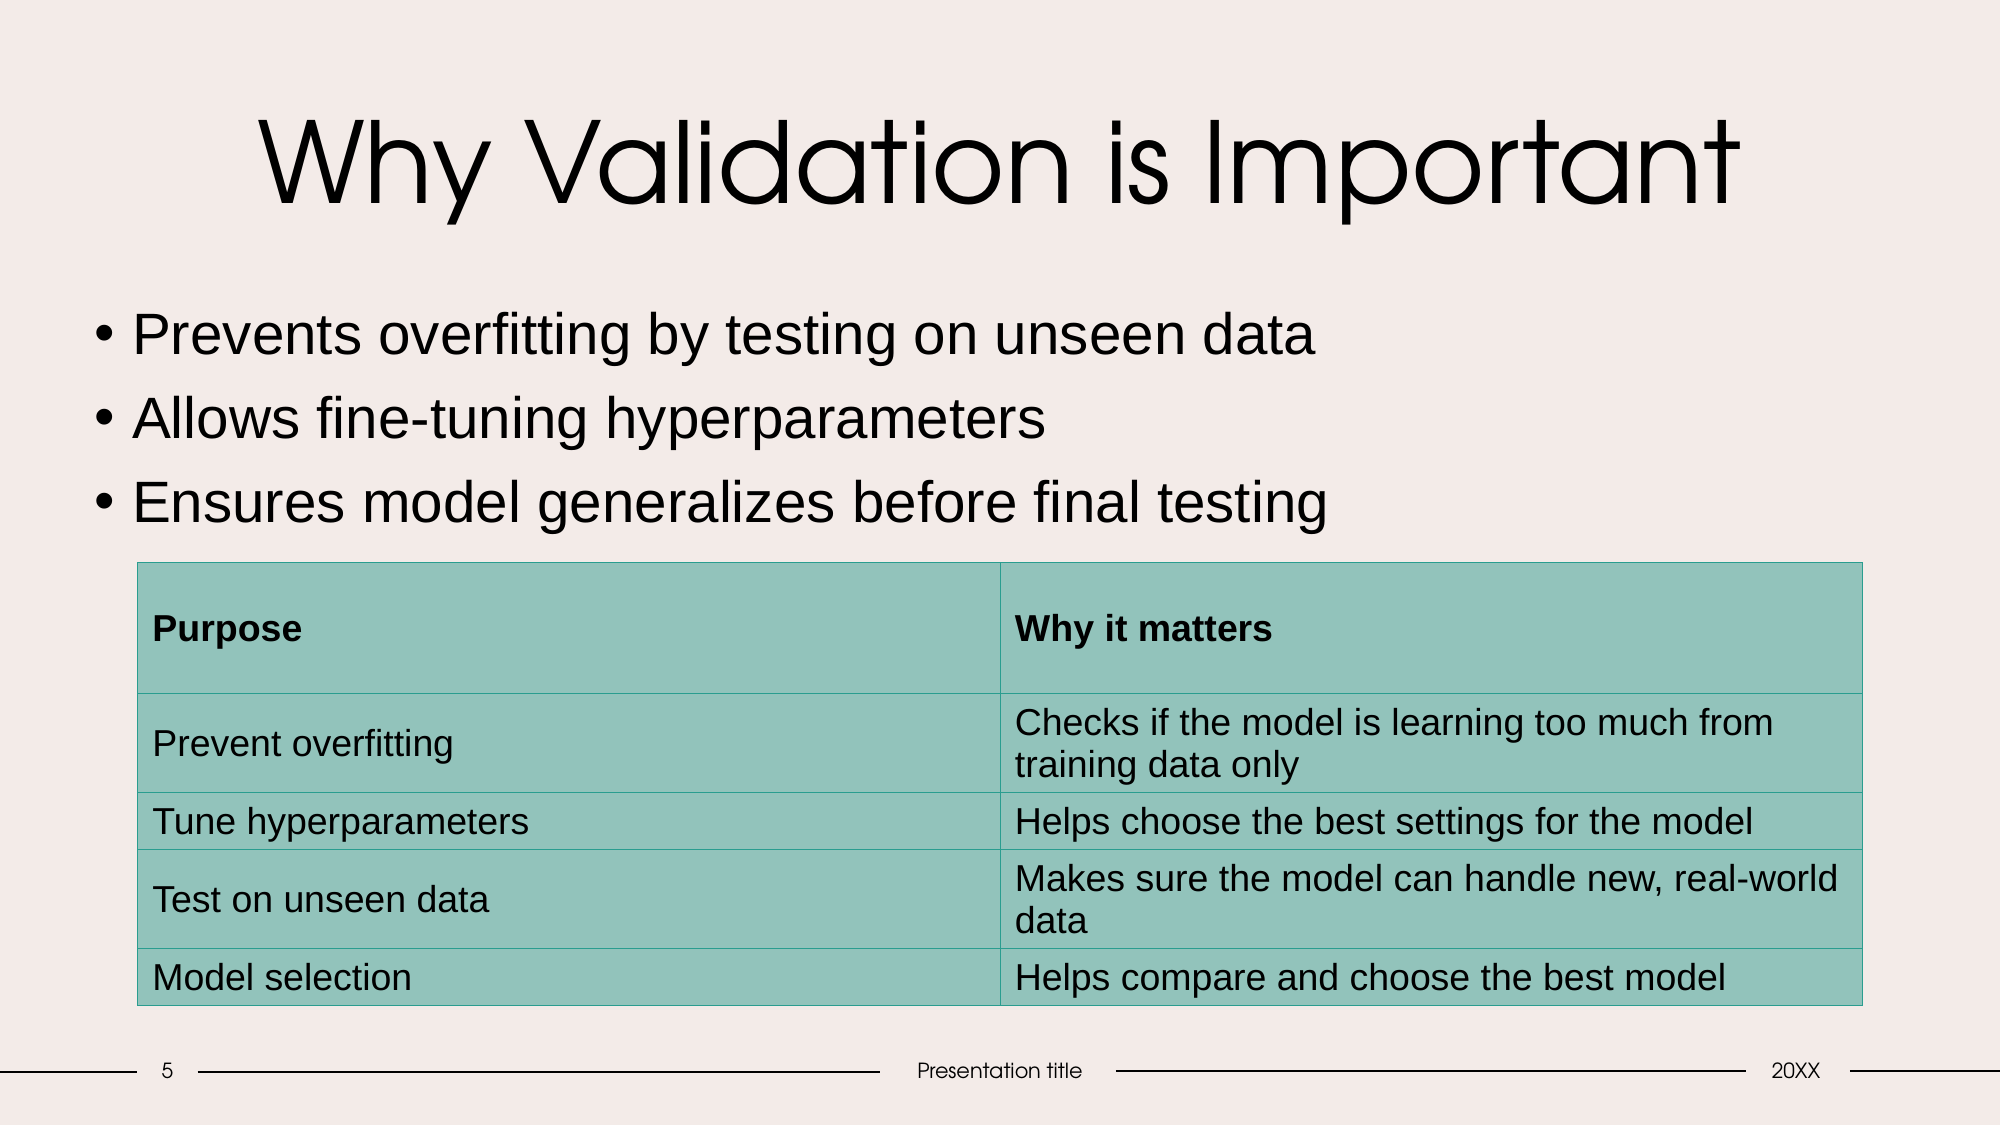

# Why Validation is Important
Prevents overfitting by testing on unseen data
Allows fine-tuning hyperparameters
Ensures model generalizes before final testing

| Purpose | Why it matters |
| --- | --- |
| Prevent overfitting | Checks if the model is learning too much from training data only |
| Tune hyperparameters | Helps choose the best settings for the model |
| Test on unseen data | Makes sure the model can handle new, real-world data |
| Model selection | Helps compare and choose the best model |
5
Presentation title
20XX